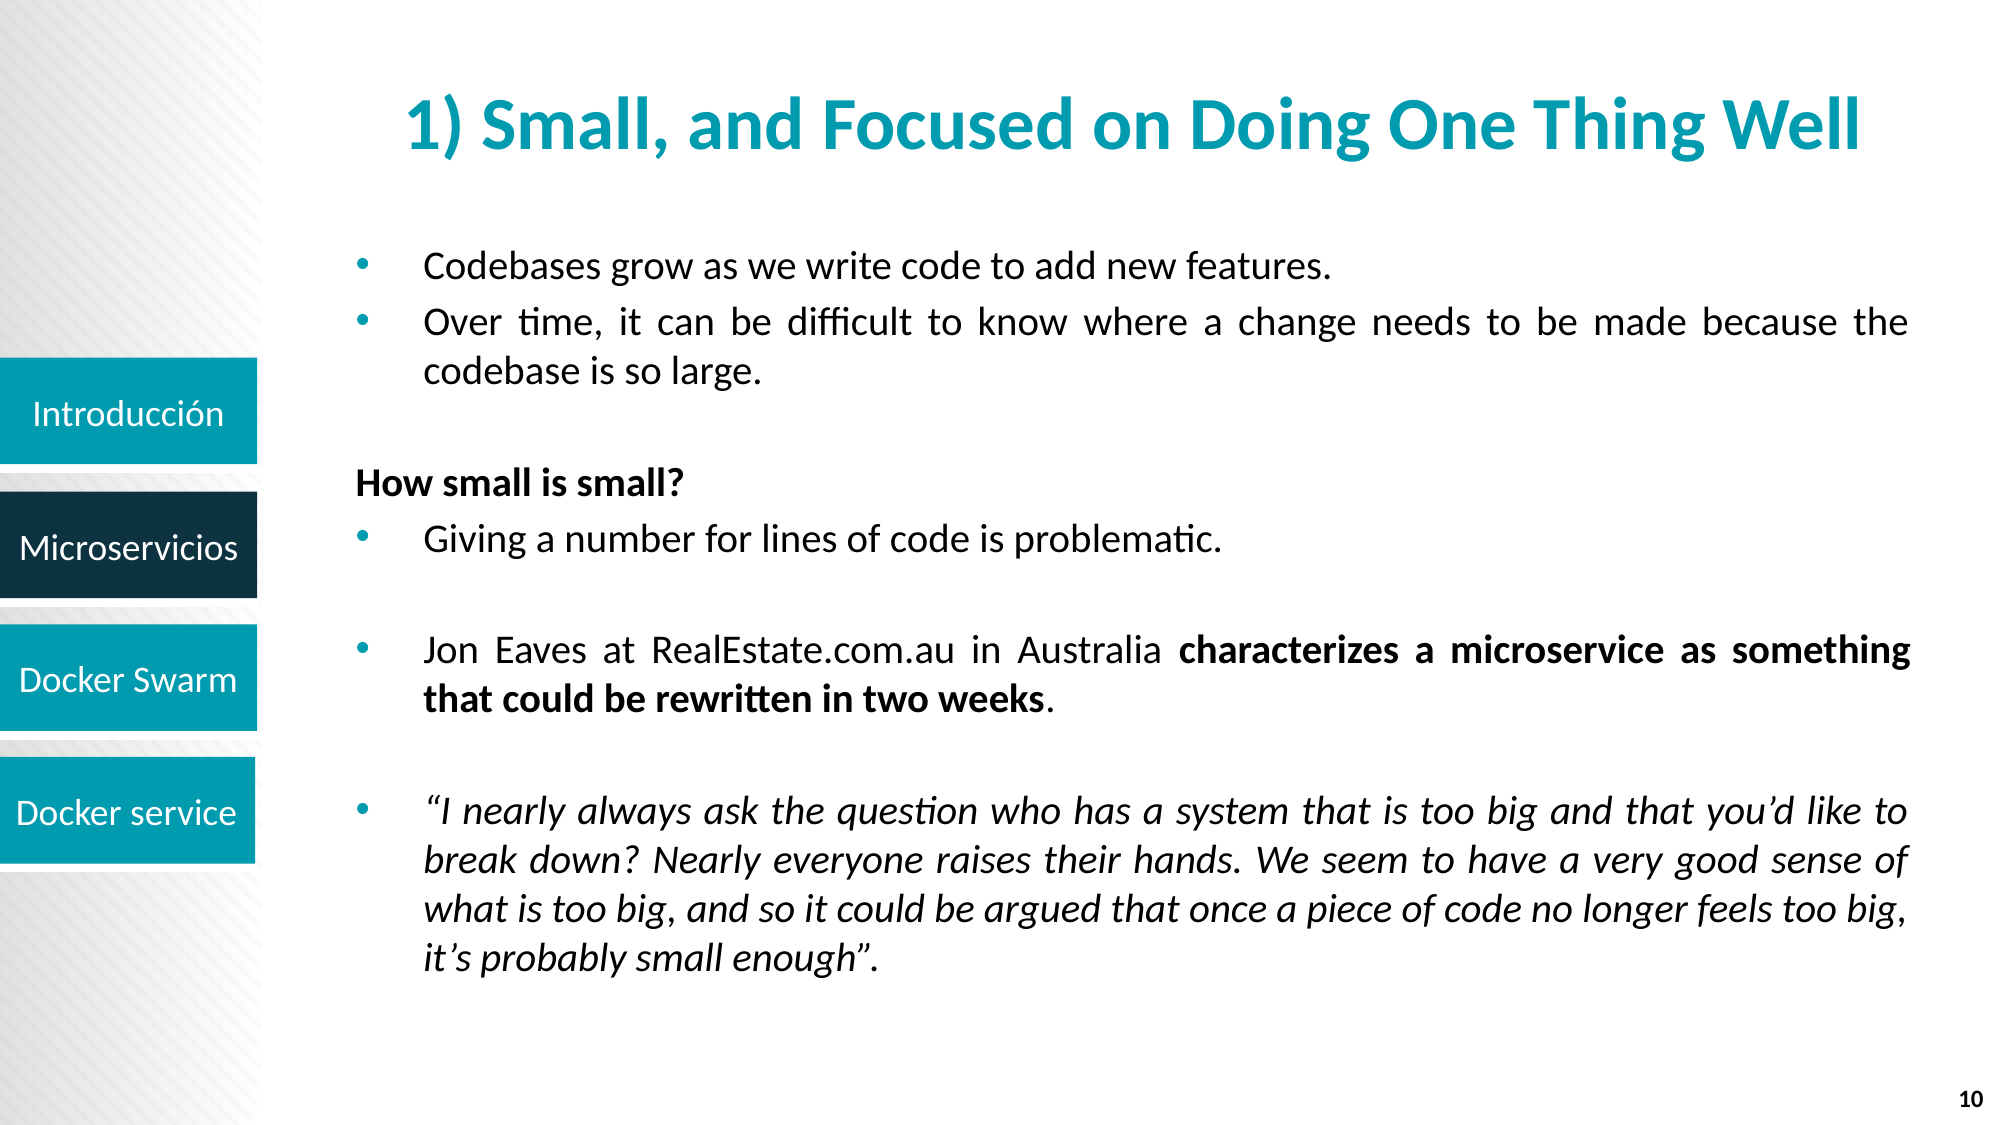

# 1) Small, and Focused on Doing One Thing Well
Codebases grow as we write code to add new features.
Over time, it can be difficult to know where a change needs to be made because the codebase is so large.

How small is small?
Giving a number for lines of code is problematic.

Jon Eaves at RealEstate.com.au in Australia characterizes a microservice as something that could be rewritten in two weeks.

“I nearly always ask the question who has a system that is too big and that you’d like to break down? Nearly everyone raises their hands. We seem to have a very good sense of what is too big, and so it could be argued that once a piece of code no longer feels too big, it’s probably small enough”.
10